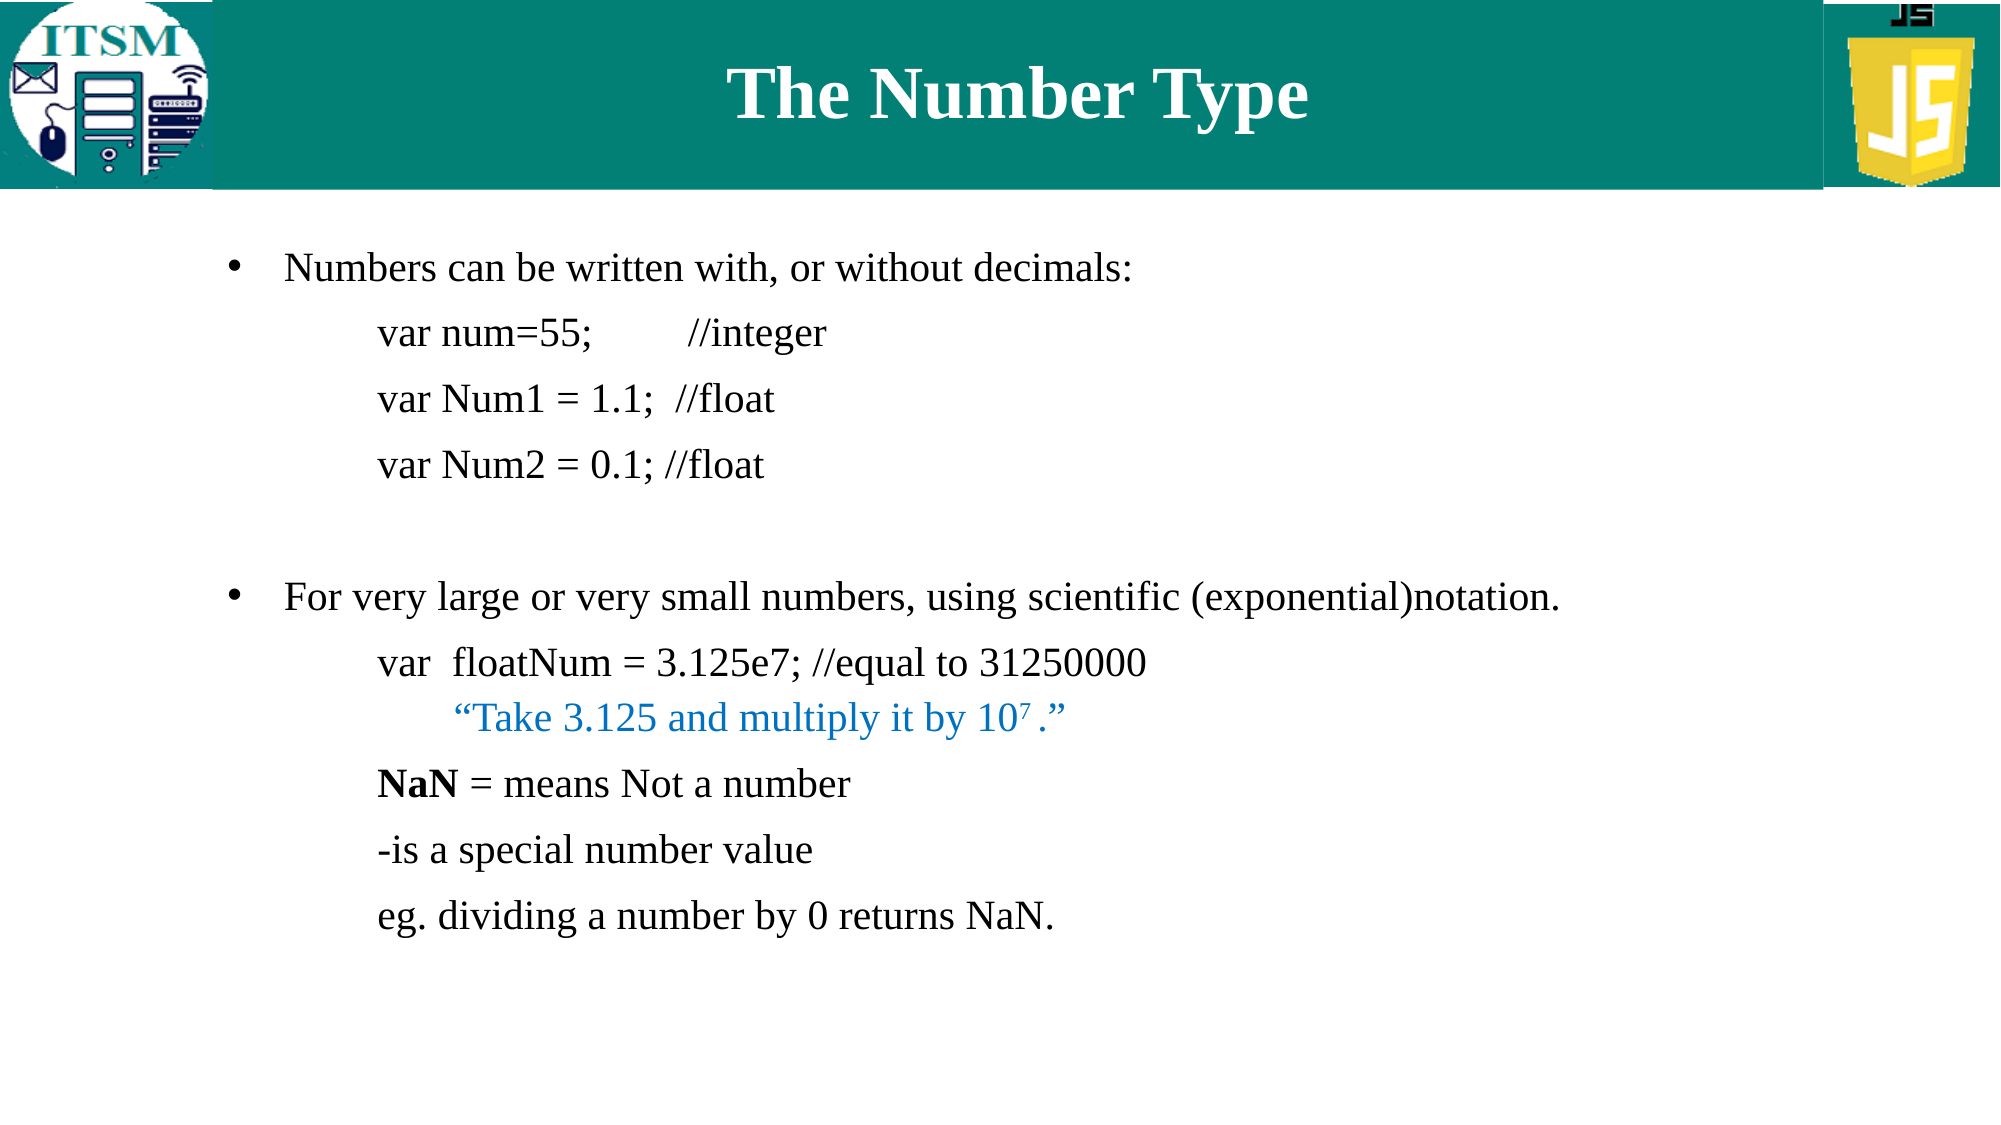

# The Number Type
Numbers can be written with, or without decimals:
	var num=55;  	 //integer
	var Num1 = 1.1;  //float
	var Num2 = 0.1; //float

For very large or very small numbers, using scientific (exponential)notation.
	var  floatNum = 3.125e7; //equal to 31250000
	 “Take 3.125 and multiply it by 107 .”
	NaN = means Not a number
	-is a special number value
	eg. dividing a number by 0 returns NaN.